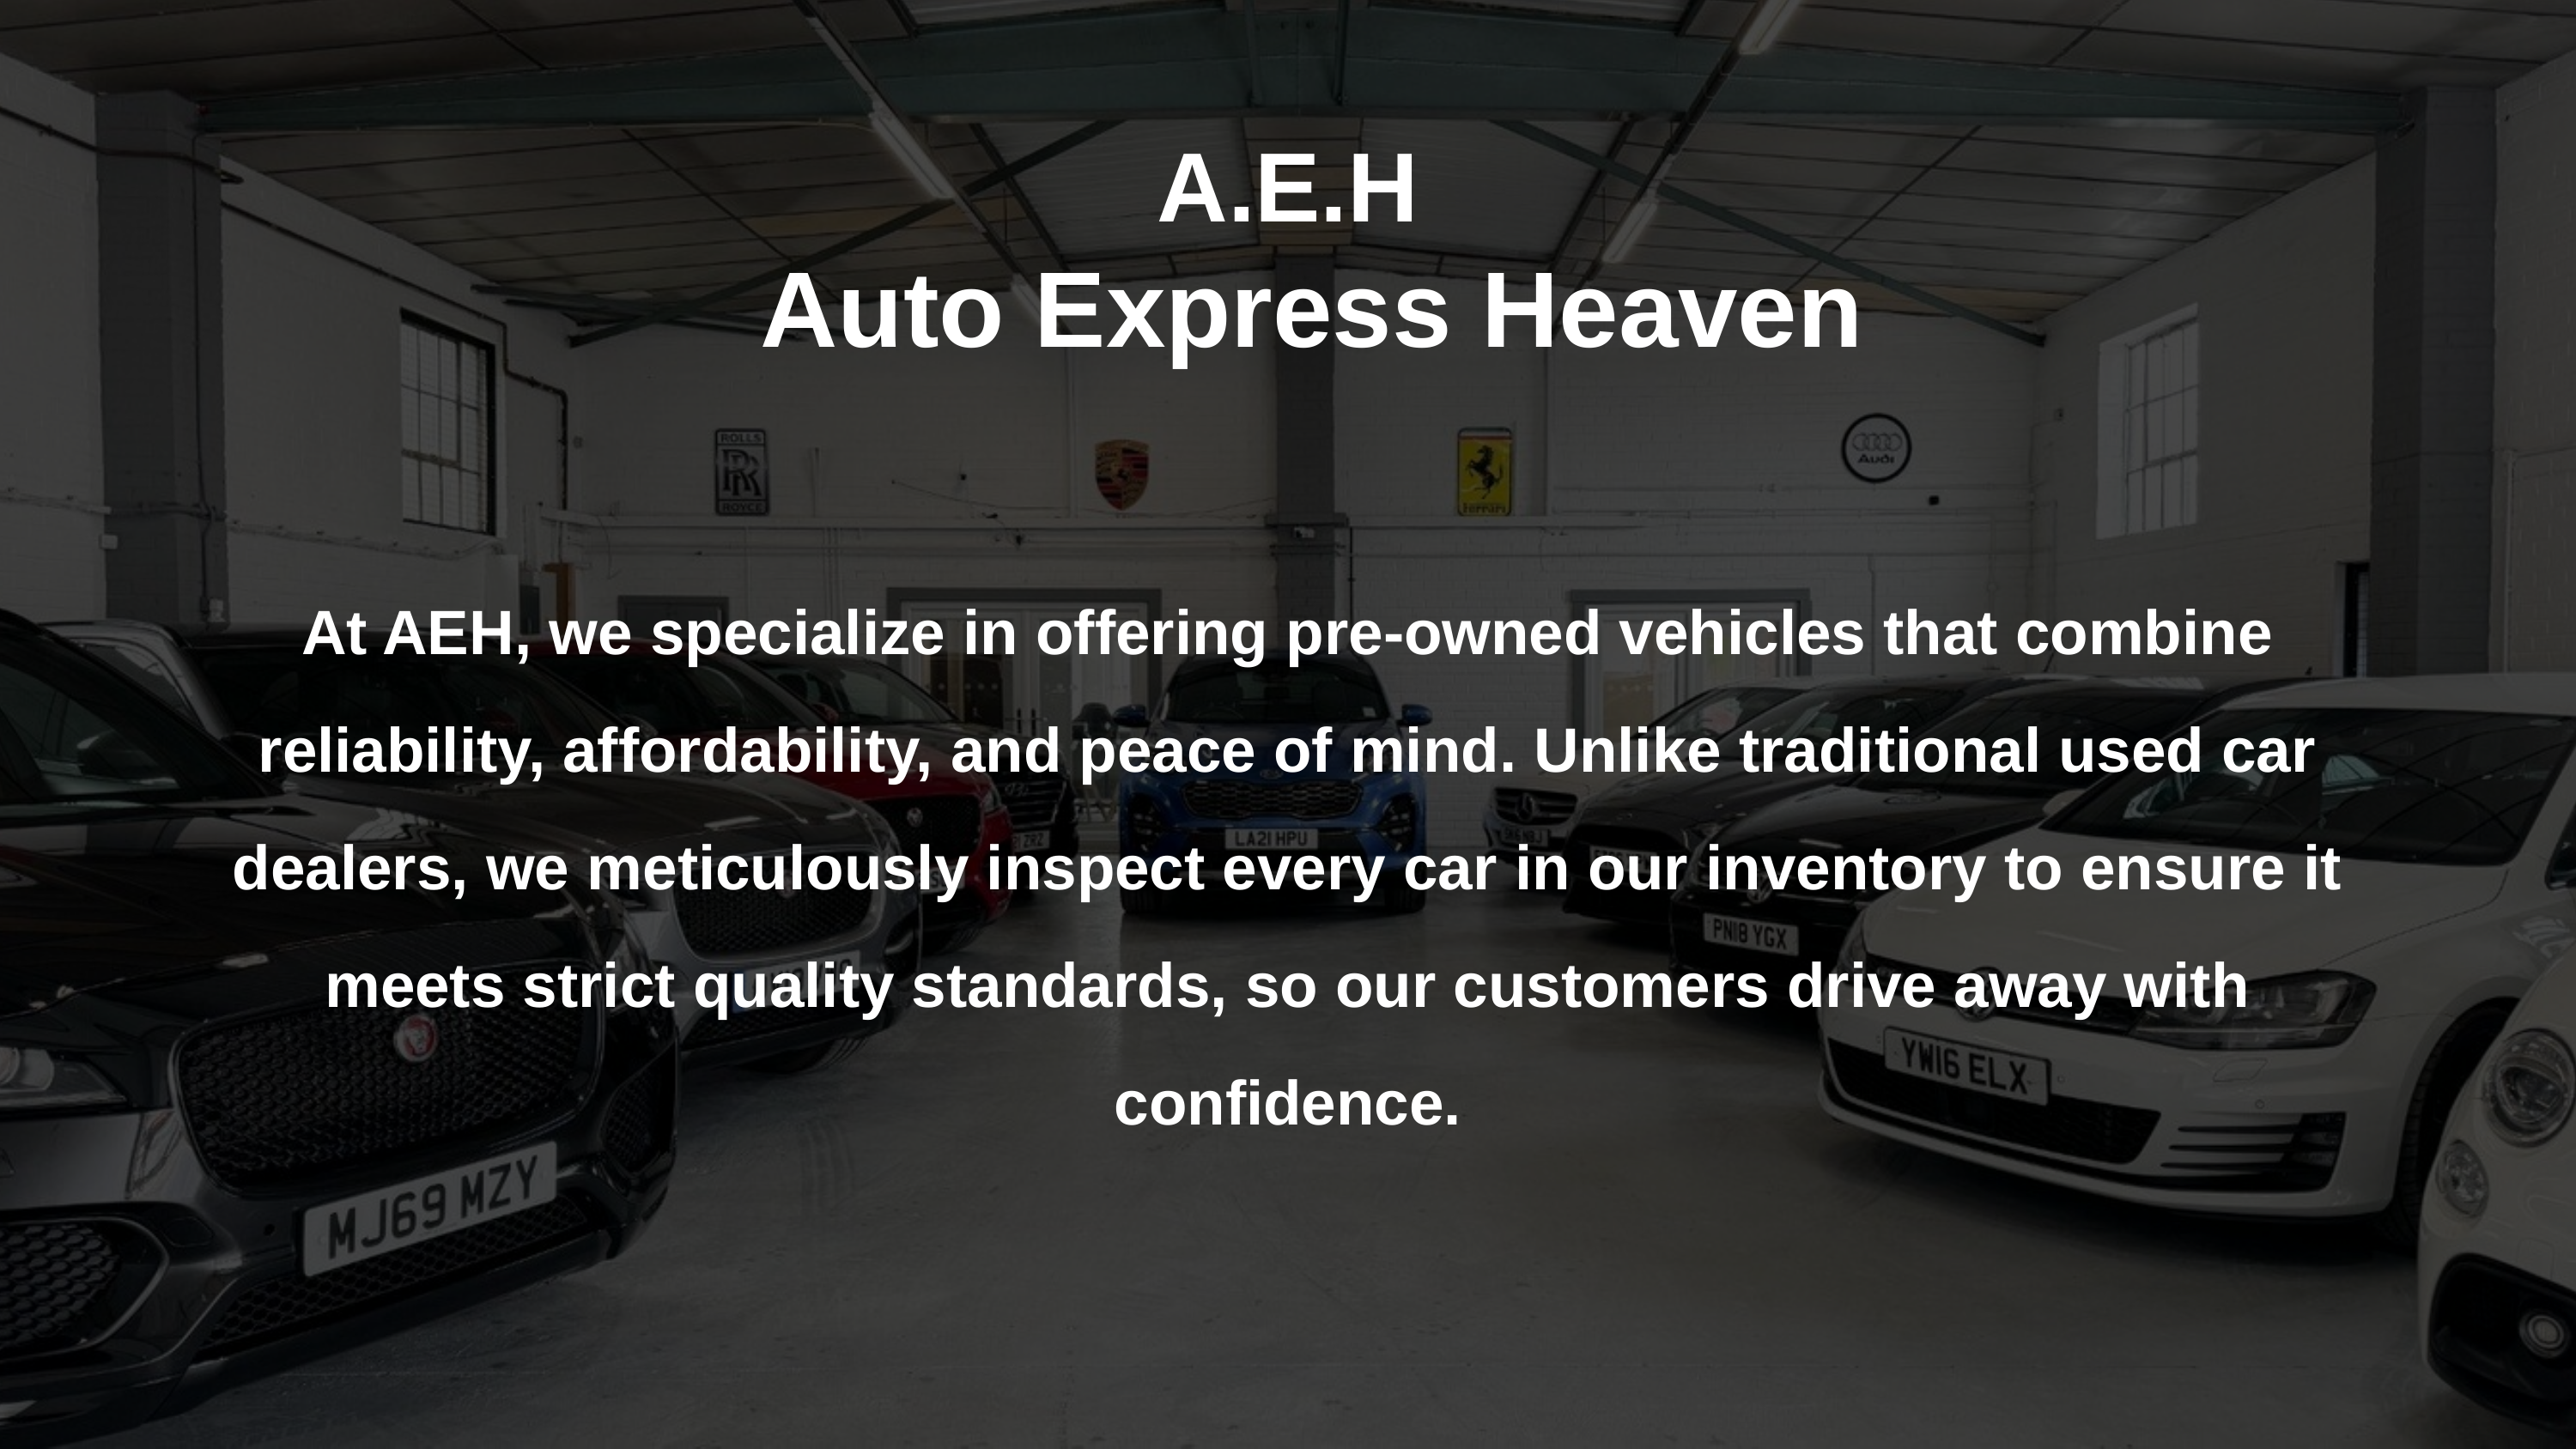

A.E.H
Auto Express Heaven
At AEH, we specialize in offering pre-owned vehicles that combine reliability, affordability, and peace of mind. Unlike traditional used car dealers, we meticulously inspect every car in our inventory to ensure it meets strict quality standards, so our customers drive away with confidence.